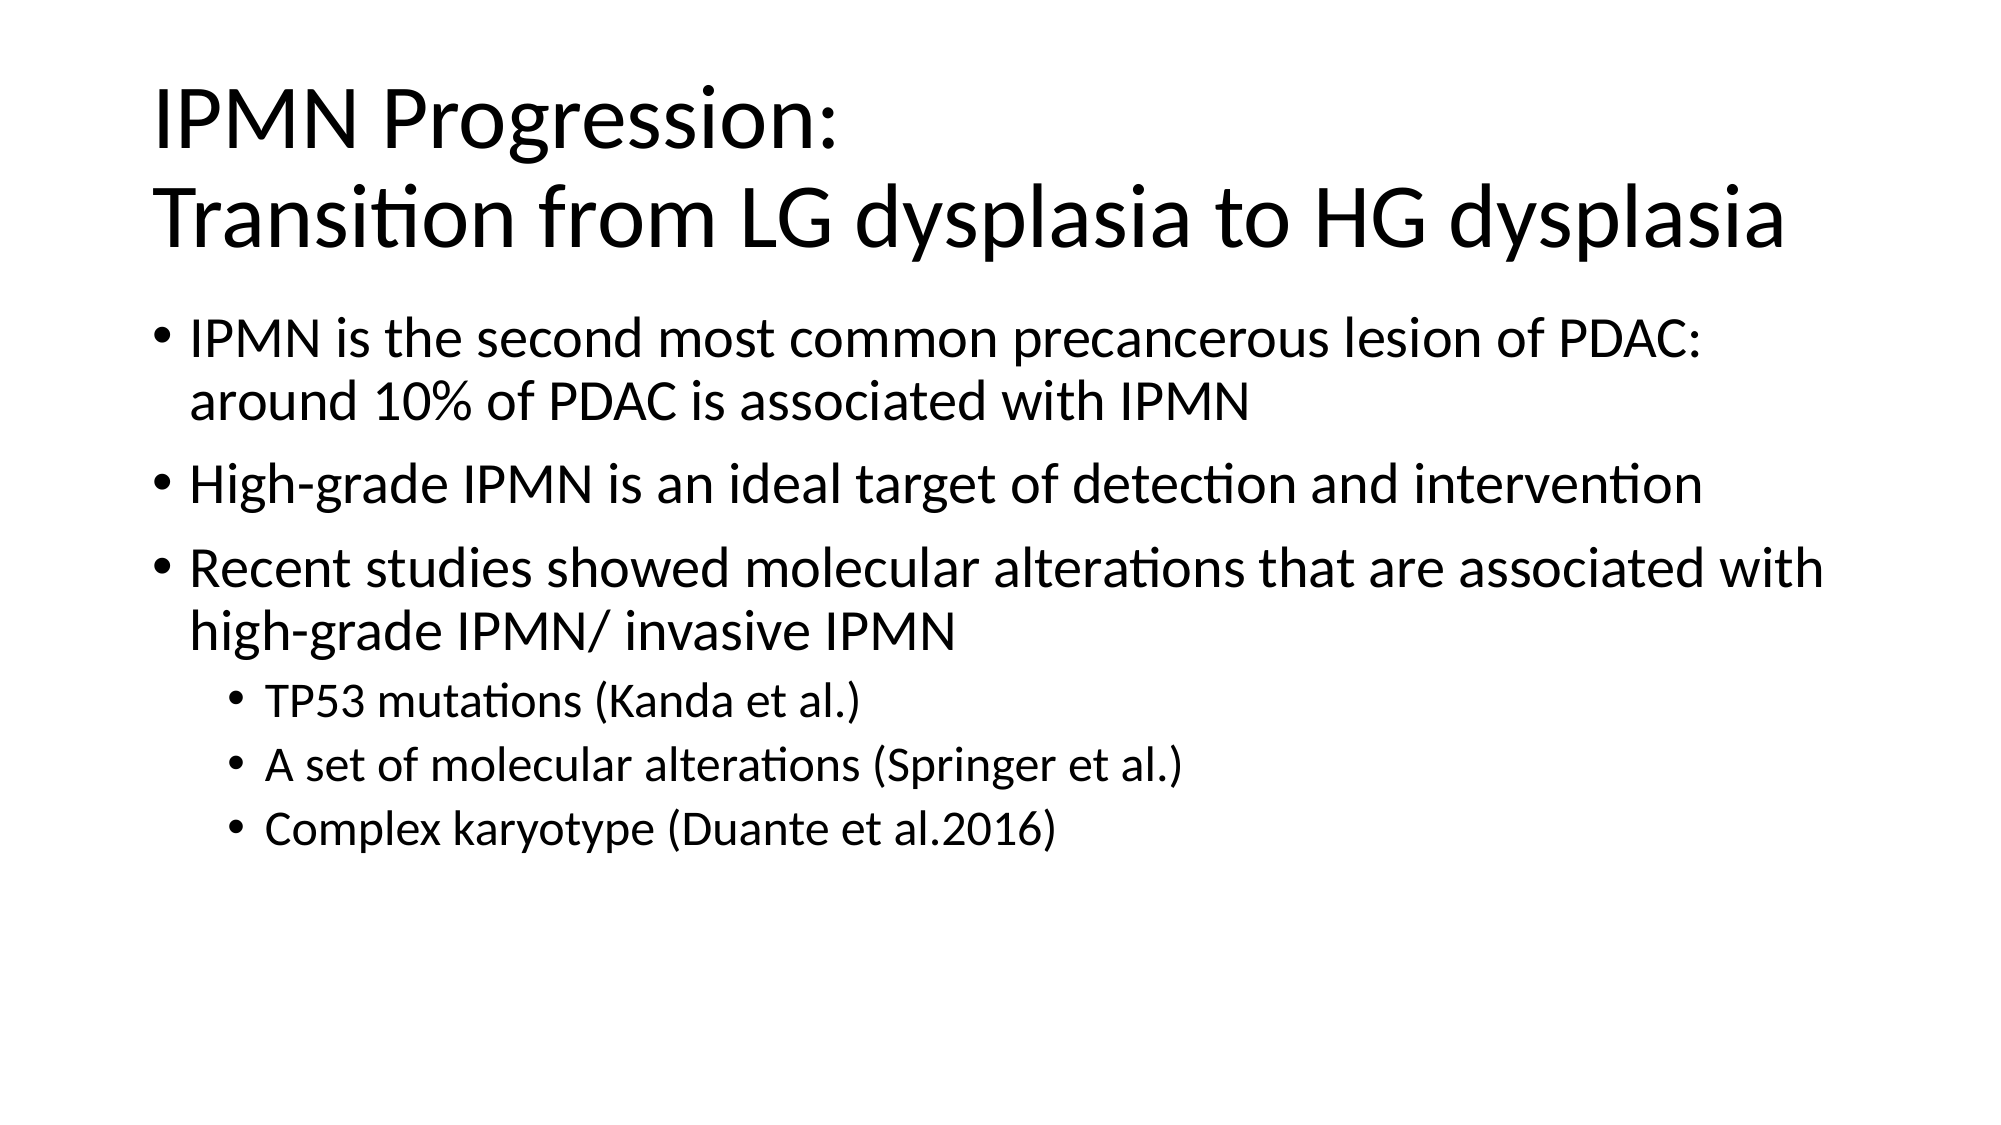

# IPMN Progression: Transition from LG dysplasia to HG dysplasia
IPMN is the second most common precancerous lesion of PDAC: around 10% of PDAC is associated with IPMN
High-grade IPMN is an ideal target of detection and intervention
Recent studies showed molecular alterations that are associated with high-grade IPMN/ invasive IPMN
TP53 mutations (Kanda et al.)
A set of molecular alterations (Springer et al.)
Complex karyotype (Duante et al.2016)